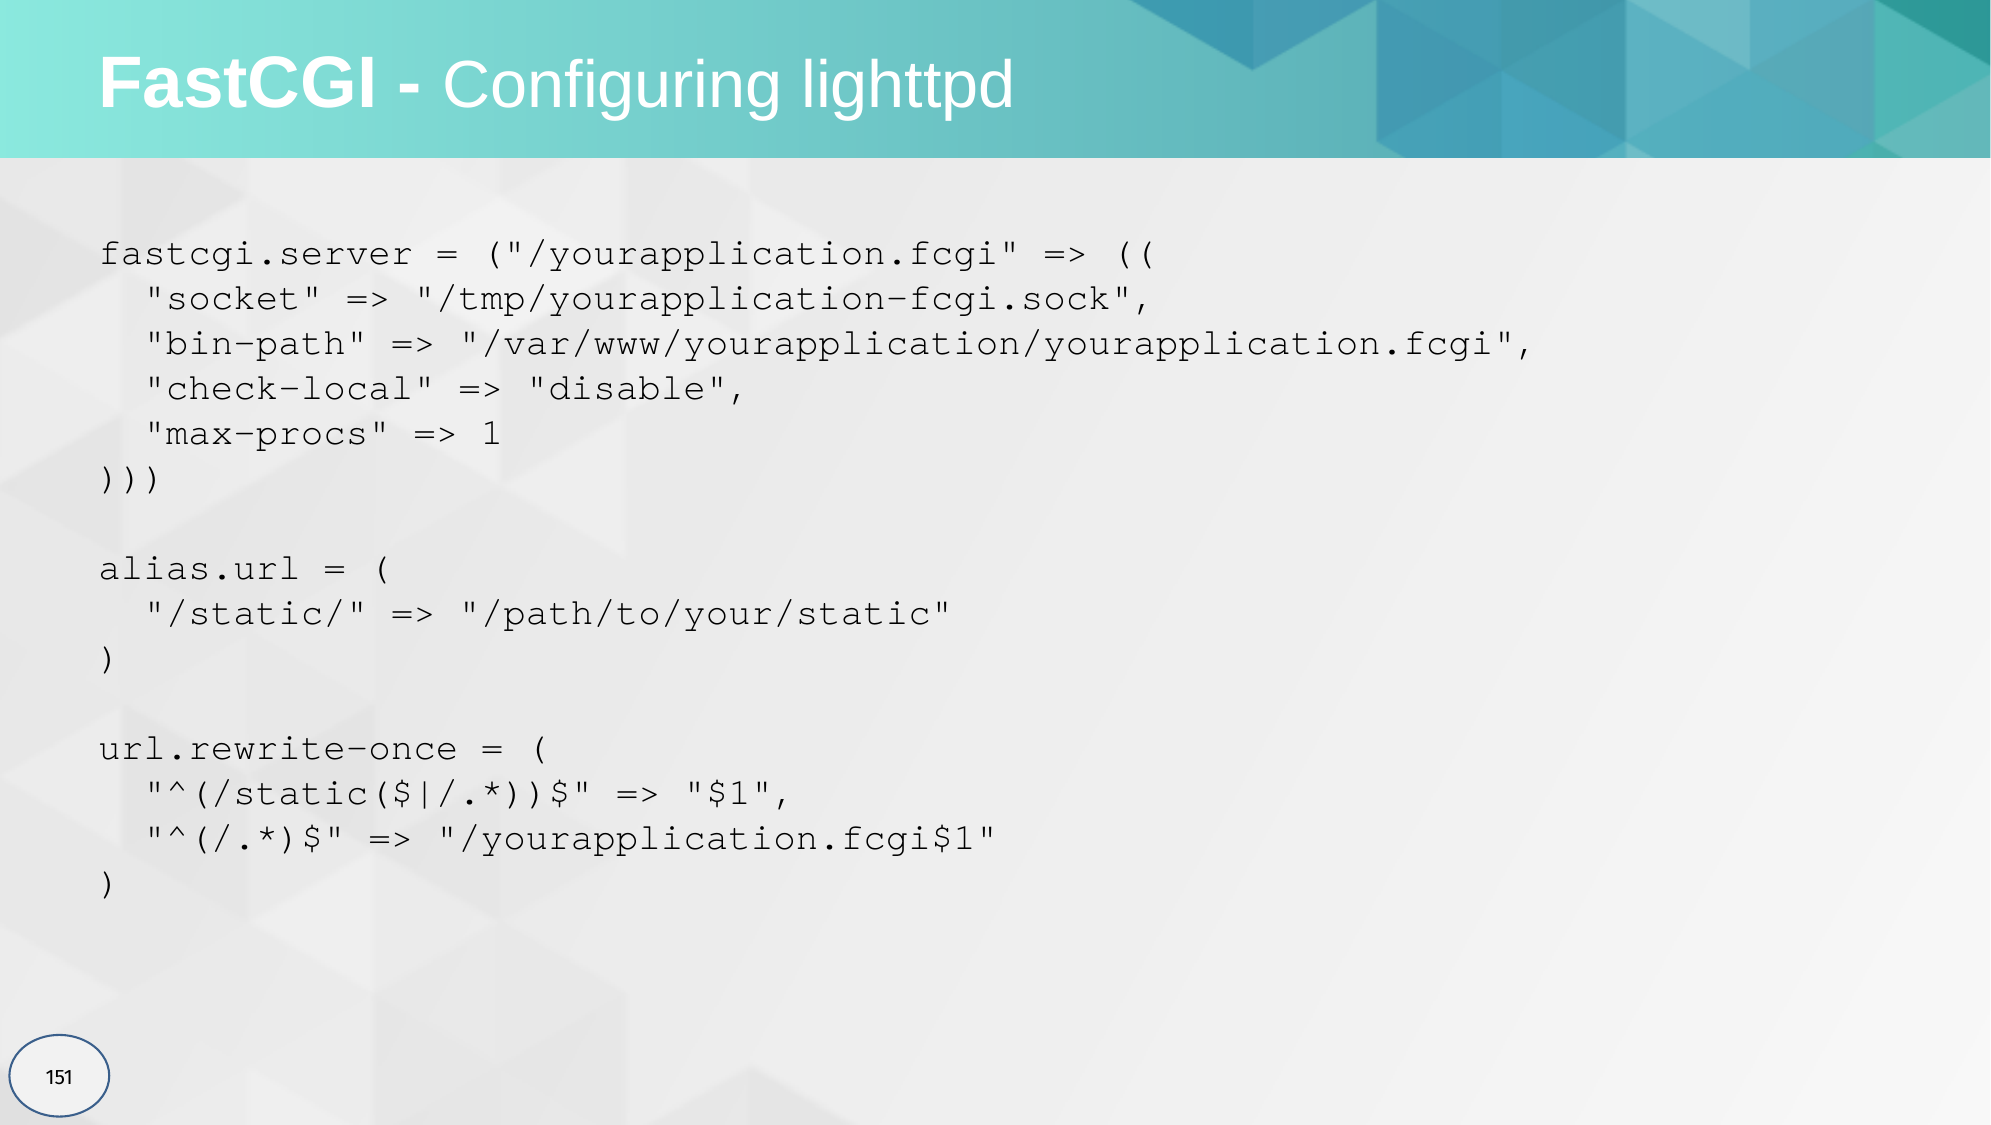

# FastCGI - Configuring lighttpd
fastcgi.server = ("/yourapplication.fcgi" => ((
  "socket" => "/tmp/yourapplication-fcgi.sock",
  "bin-path" => "/var/www/yourapplication/yourapplication.fcgi",
  "check-local" => "disable",
  "max-procs" => 1
)))

alias.url = (
  "/static/" => "/path/to/your/static"
)

url.rewrite-once = (
  "^(/static($|/.*))$" => "$1",
  "^(/.*)$" => "/yourapplication.fcgi$1"
)